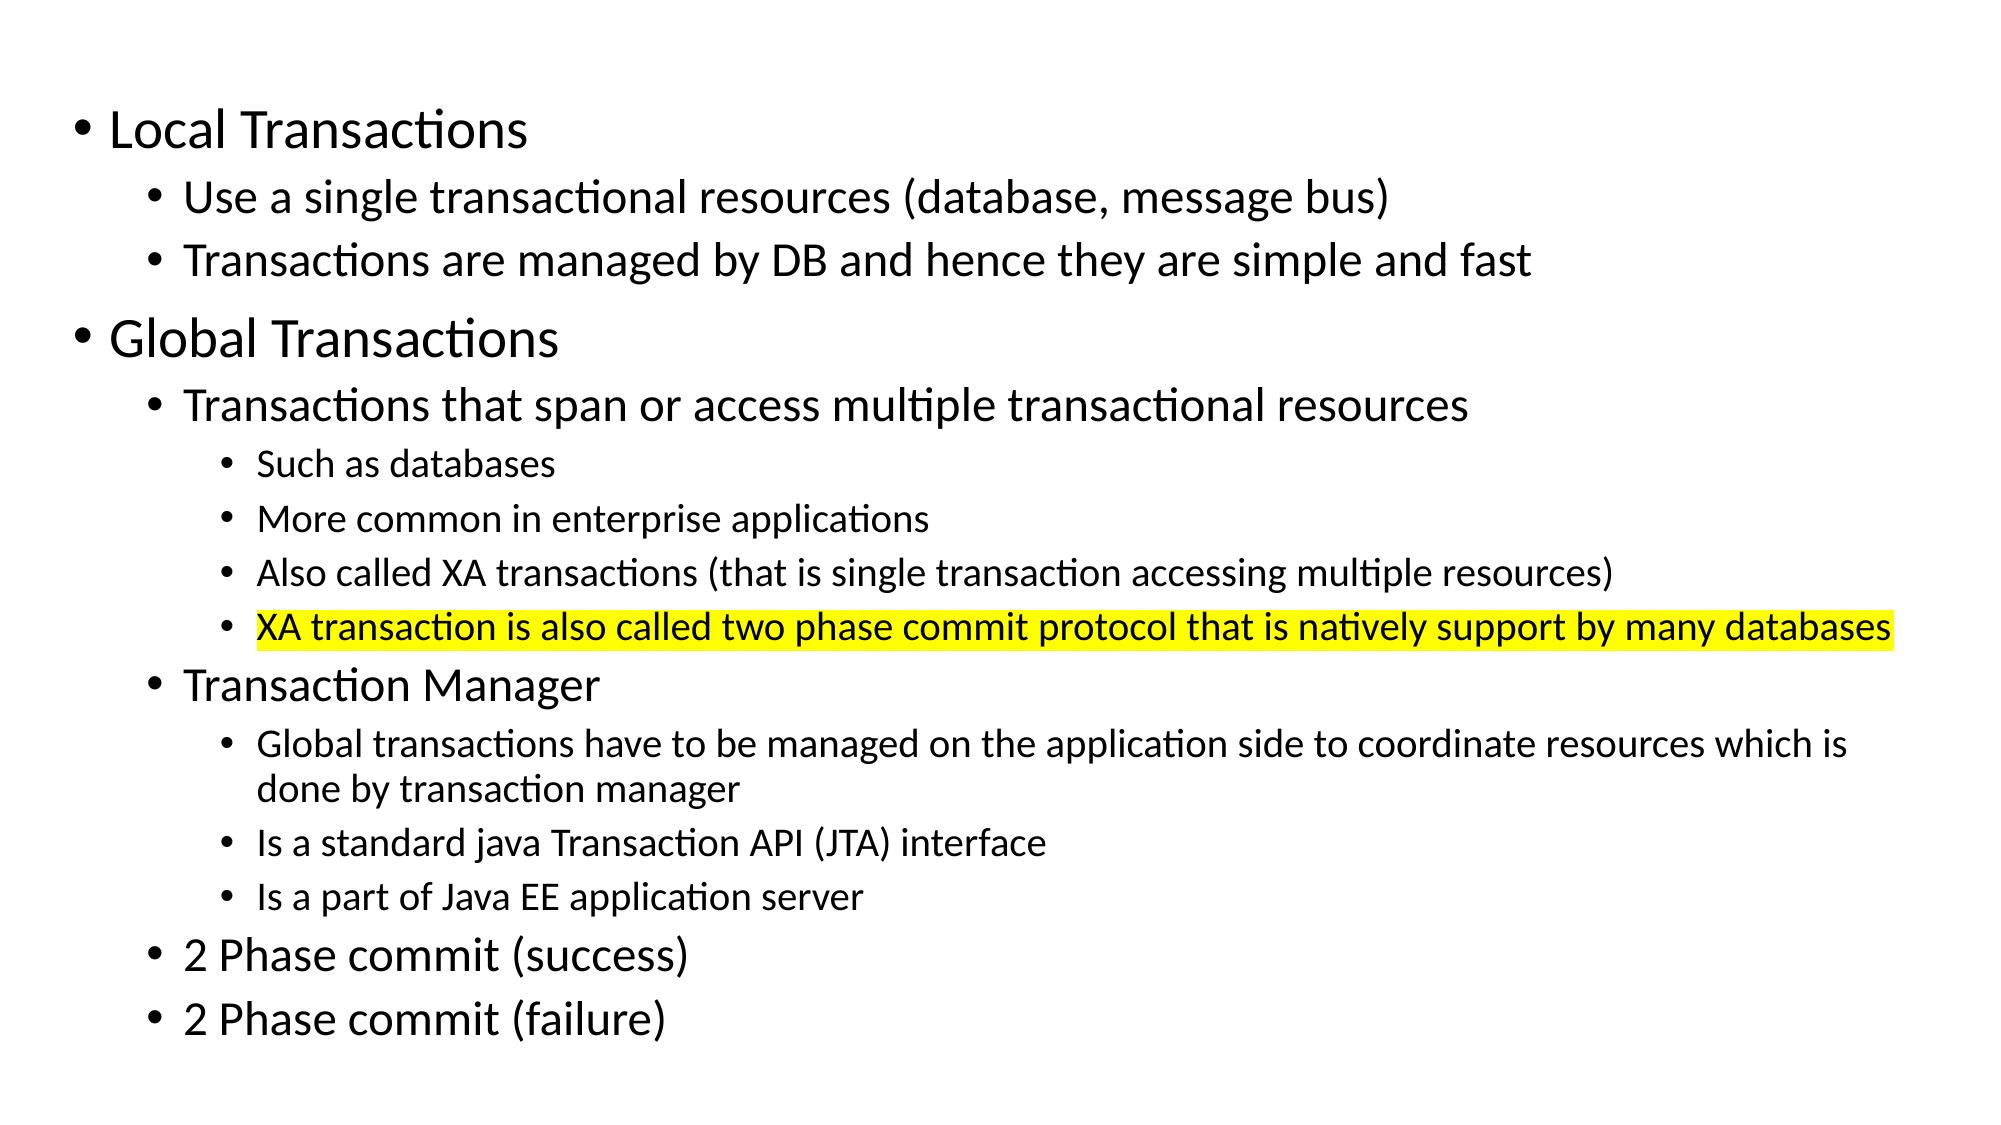

Local Transactions
Use a single transactional resources (database, message bus)
Transactions are managed by DB and hence they are simple and fast
Global Transactions
Transactions that span or access multiple transactional resources
Such as databases
More common in enterprise applications
Also called XA transactions (that is single transaction accessing multiple resources)
XA transaction is also called two phase commit protocol that is natively support by many databases
Transaction Manager
Global transactions have to be managed on the application side to coordinate resources which is done by transaction manager
Is a standard java Transaction API (JTA) interface
Is a part of Java EE application server
2 Phase commit (success)
2 Phase commit (failure)